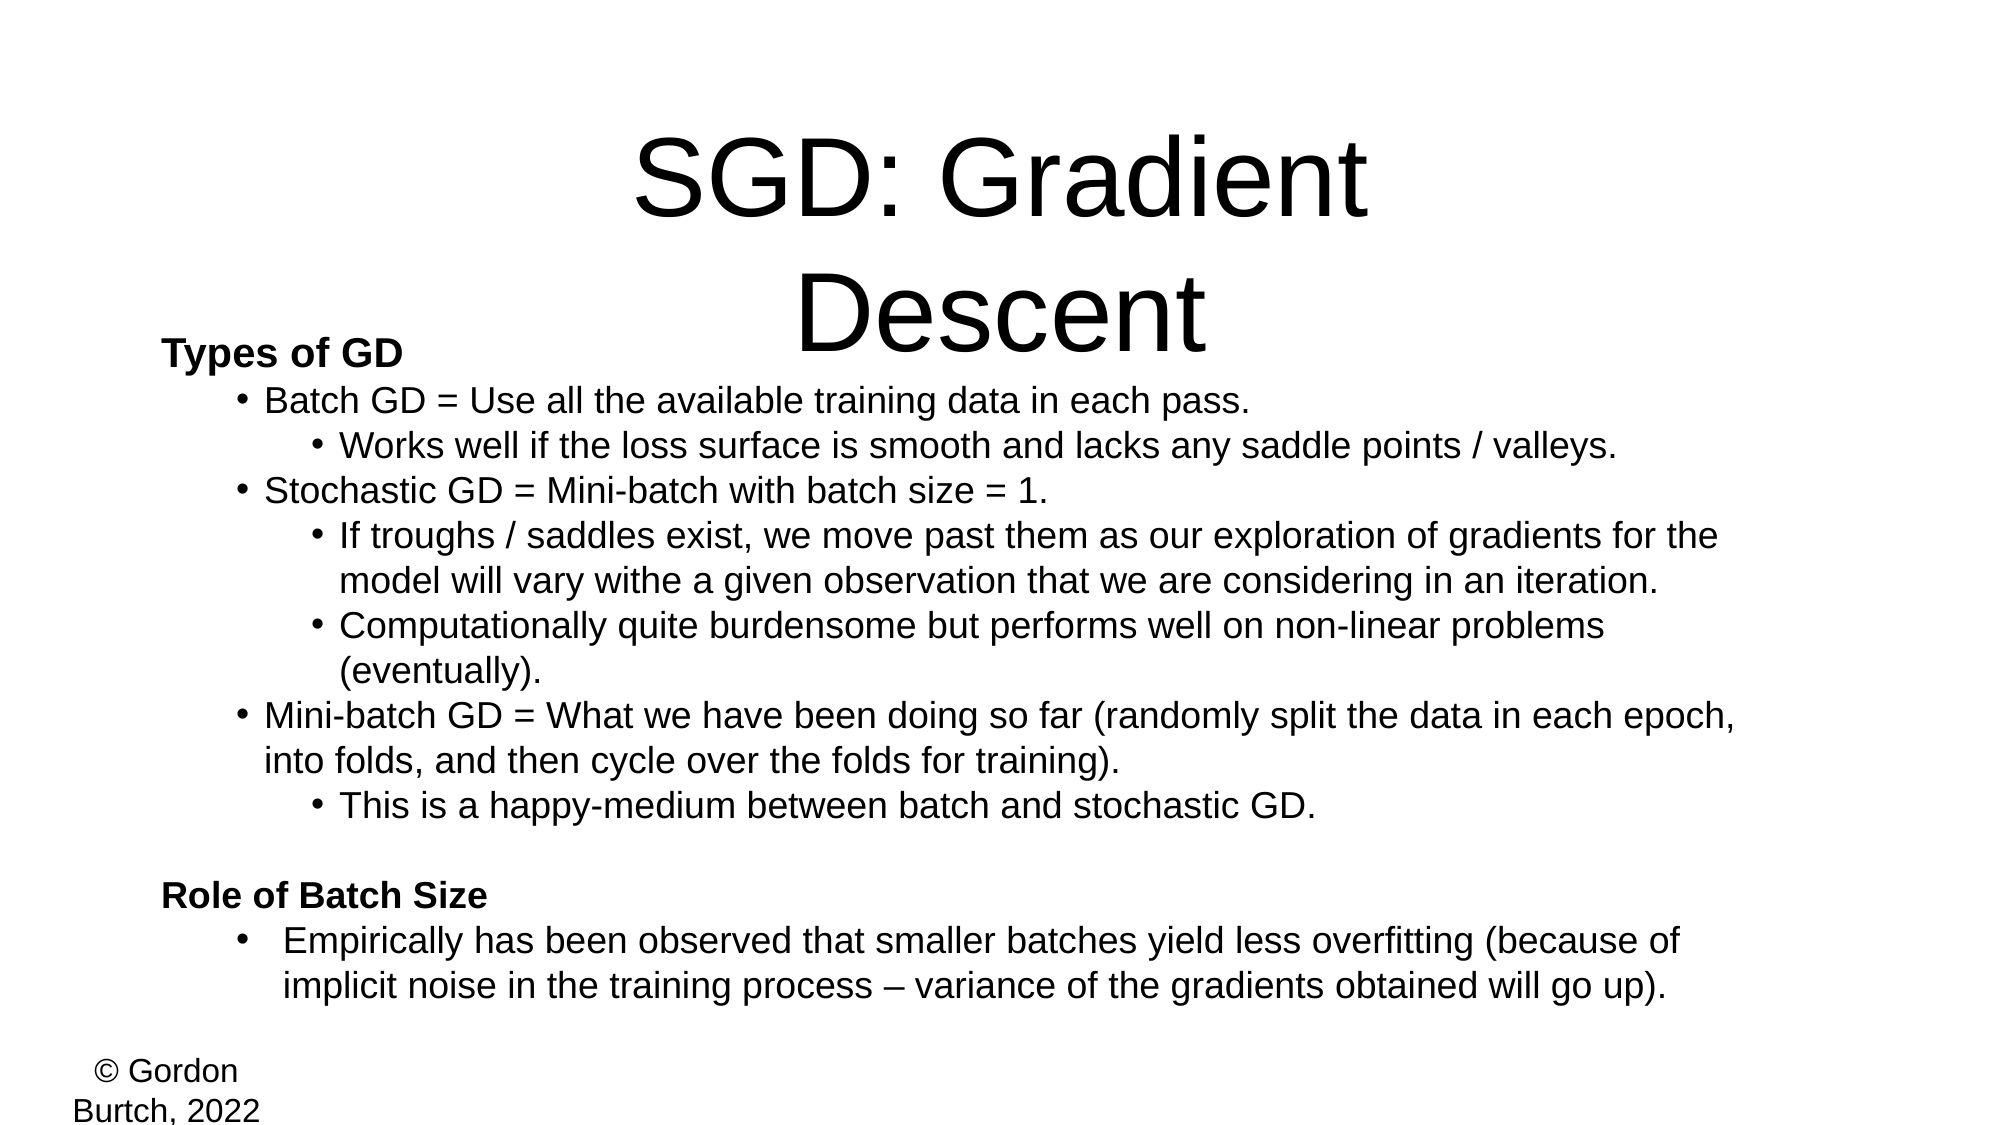

SGD: Gradient Descent
Types of GD
Batch GD = Use all the available training data in each pass.
Works well if the loss surface is smooth and lacks any saddle points / valleys.
Stochastic GD = Mini-batch with batch size = 1.
If troughs / saddles exist, we move past them as our exploration of gradients for the model will vary withe a given observation that we are considering in an iteration.
Computationally quite burdensome but performs well on non-linear problems (eventually).
Mini-batch GD = What we have been doing so far (randomly split the data in each epoch, into folds, and then cycle over the folds for training).
This is a happy-medium between batch and stochastic GD.

Role of Batch Size
Empirically has been observed that smaller batches yield less overfitting (because of implicit noise in the training process – variance of the gradients obtained will go up).